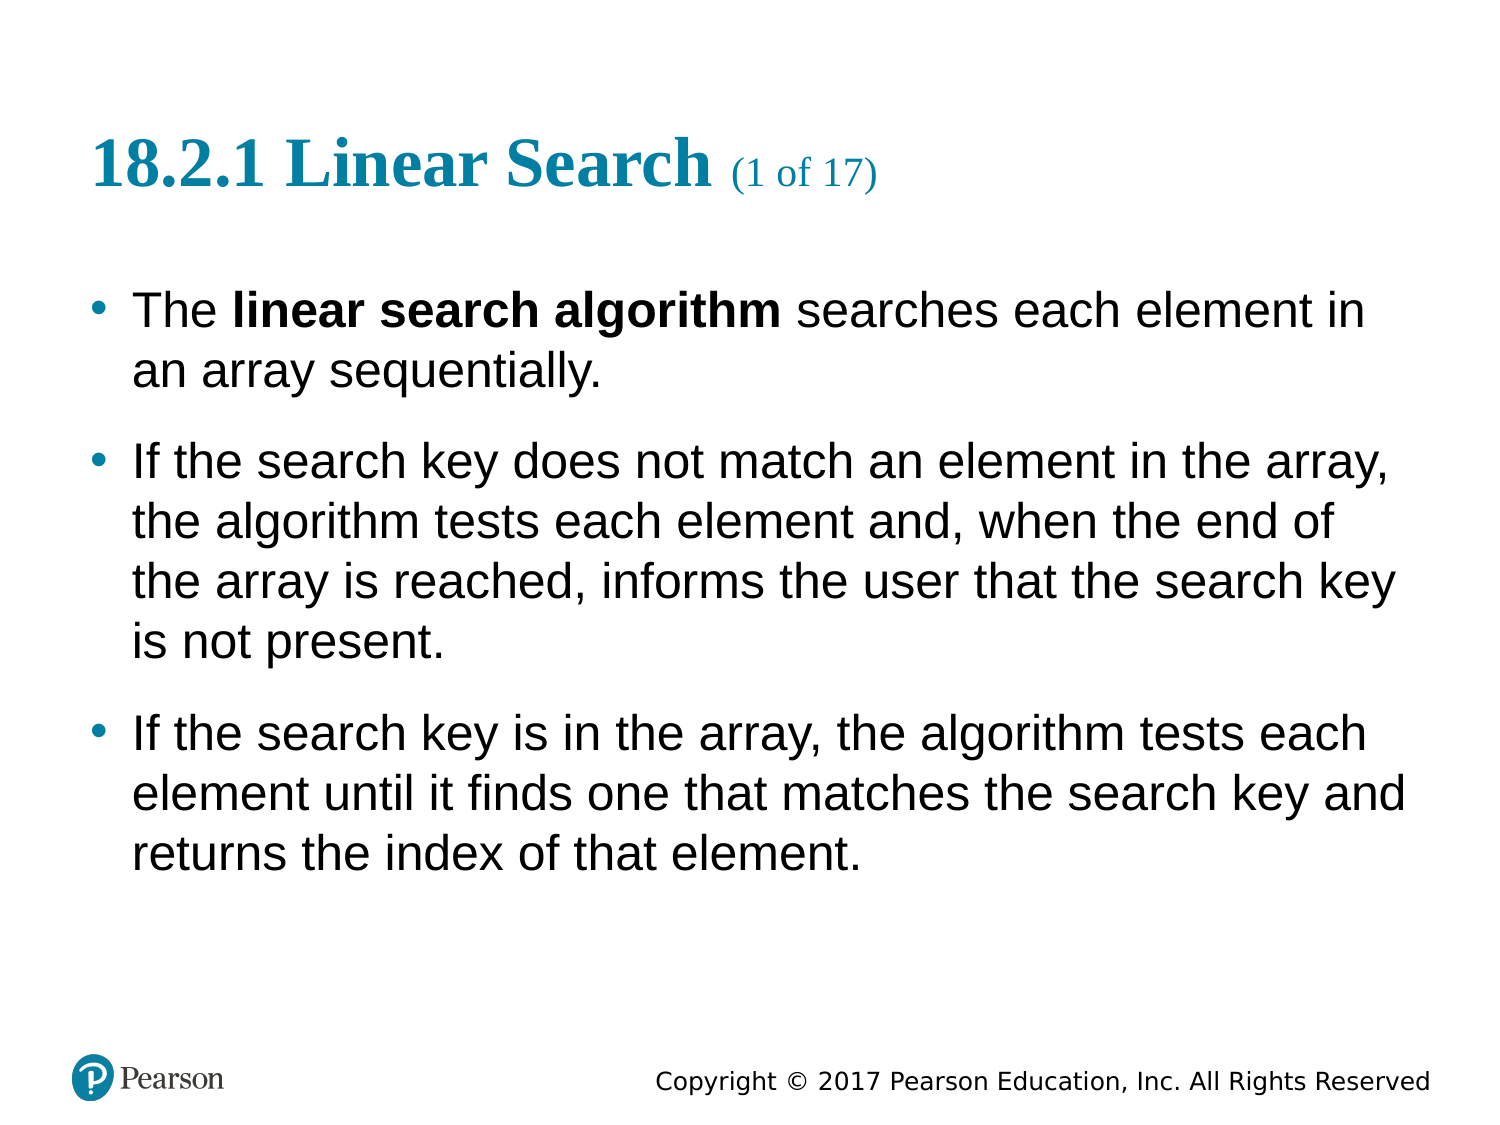

# 18.2.1 Linear Search (1 of 17)
The linear search algorithm searches each element in an array sequentially.
If the search key does not match an element in the array, the algorithm tests each element and, when the end of the array is reached, informs the user that the search key is not present.
If the search key is in the array, the algorithm tests each element until it finds one that matches the search key and returns the index of that element.